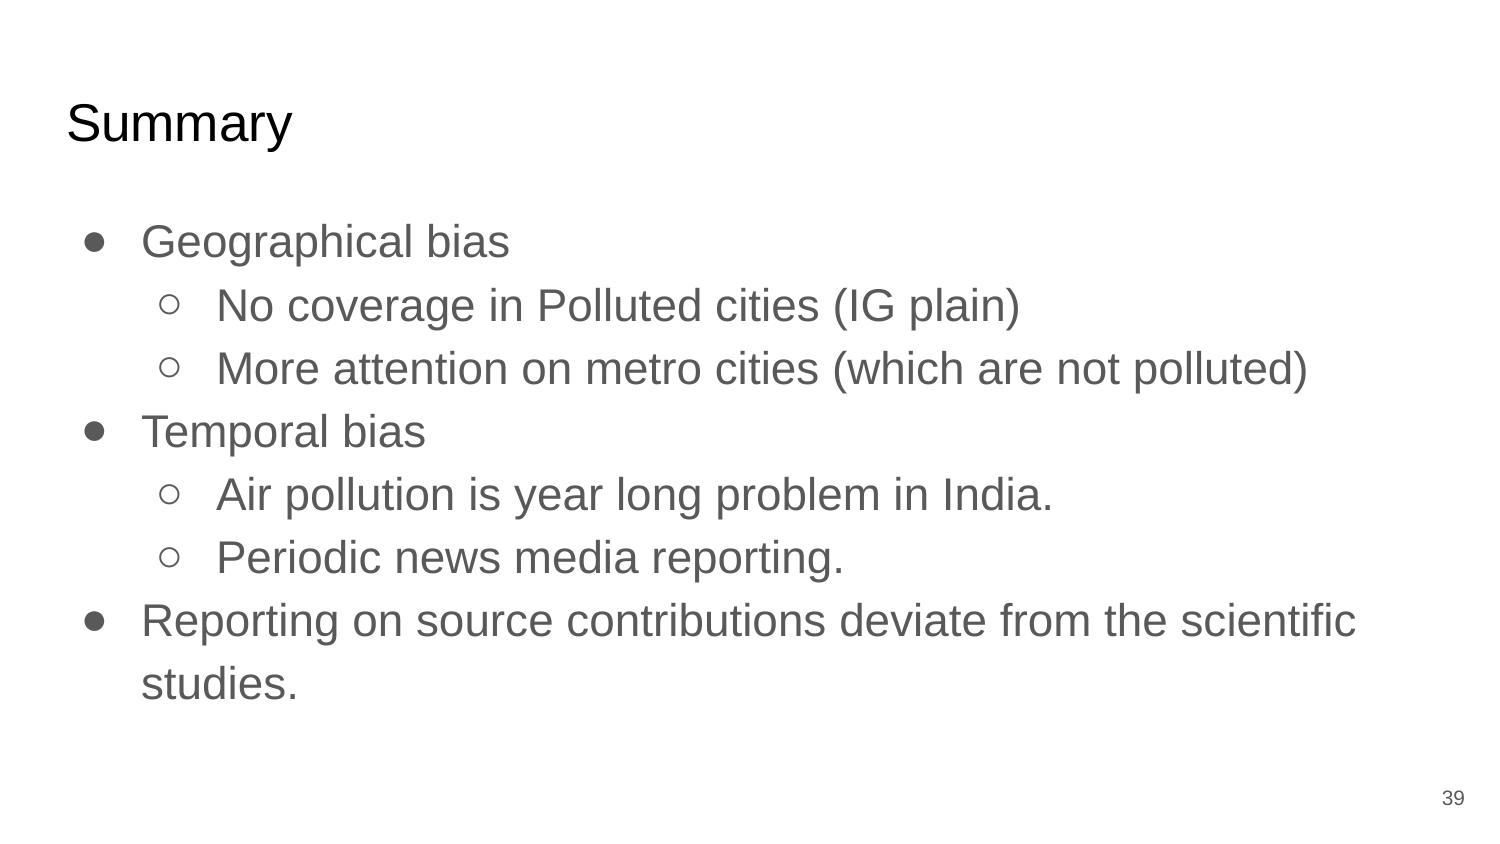

# Summary
Geographical bias
No coverage in Polluted cities (IG plain)
More attention on metro cities (which are not polluted)
Temporal bias
Air pollution is year long problem in India.
Periodic news media reporting.
Reporting on source contributions deviate from the scientific studies.
39